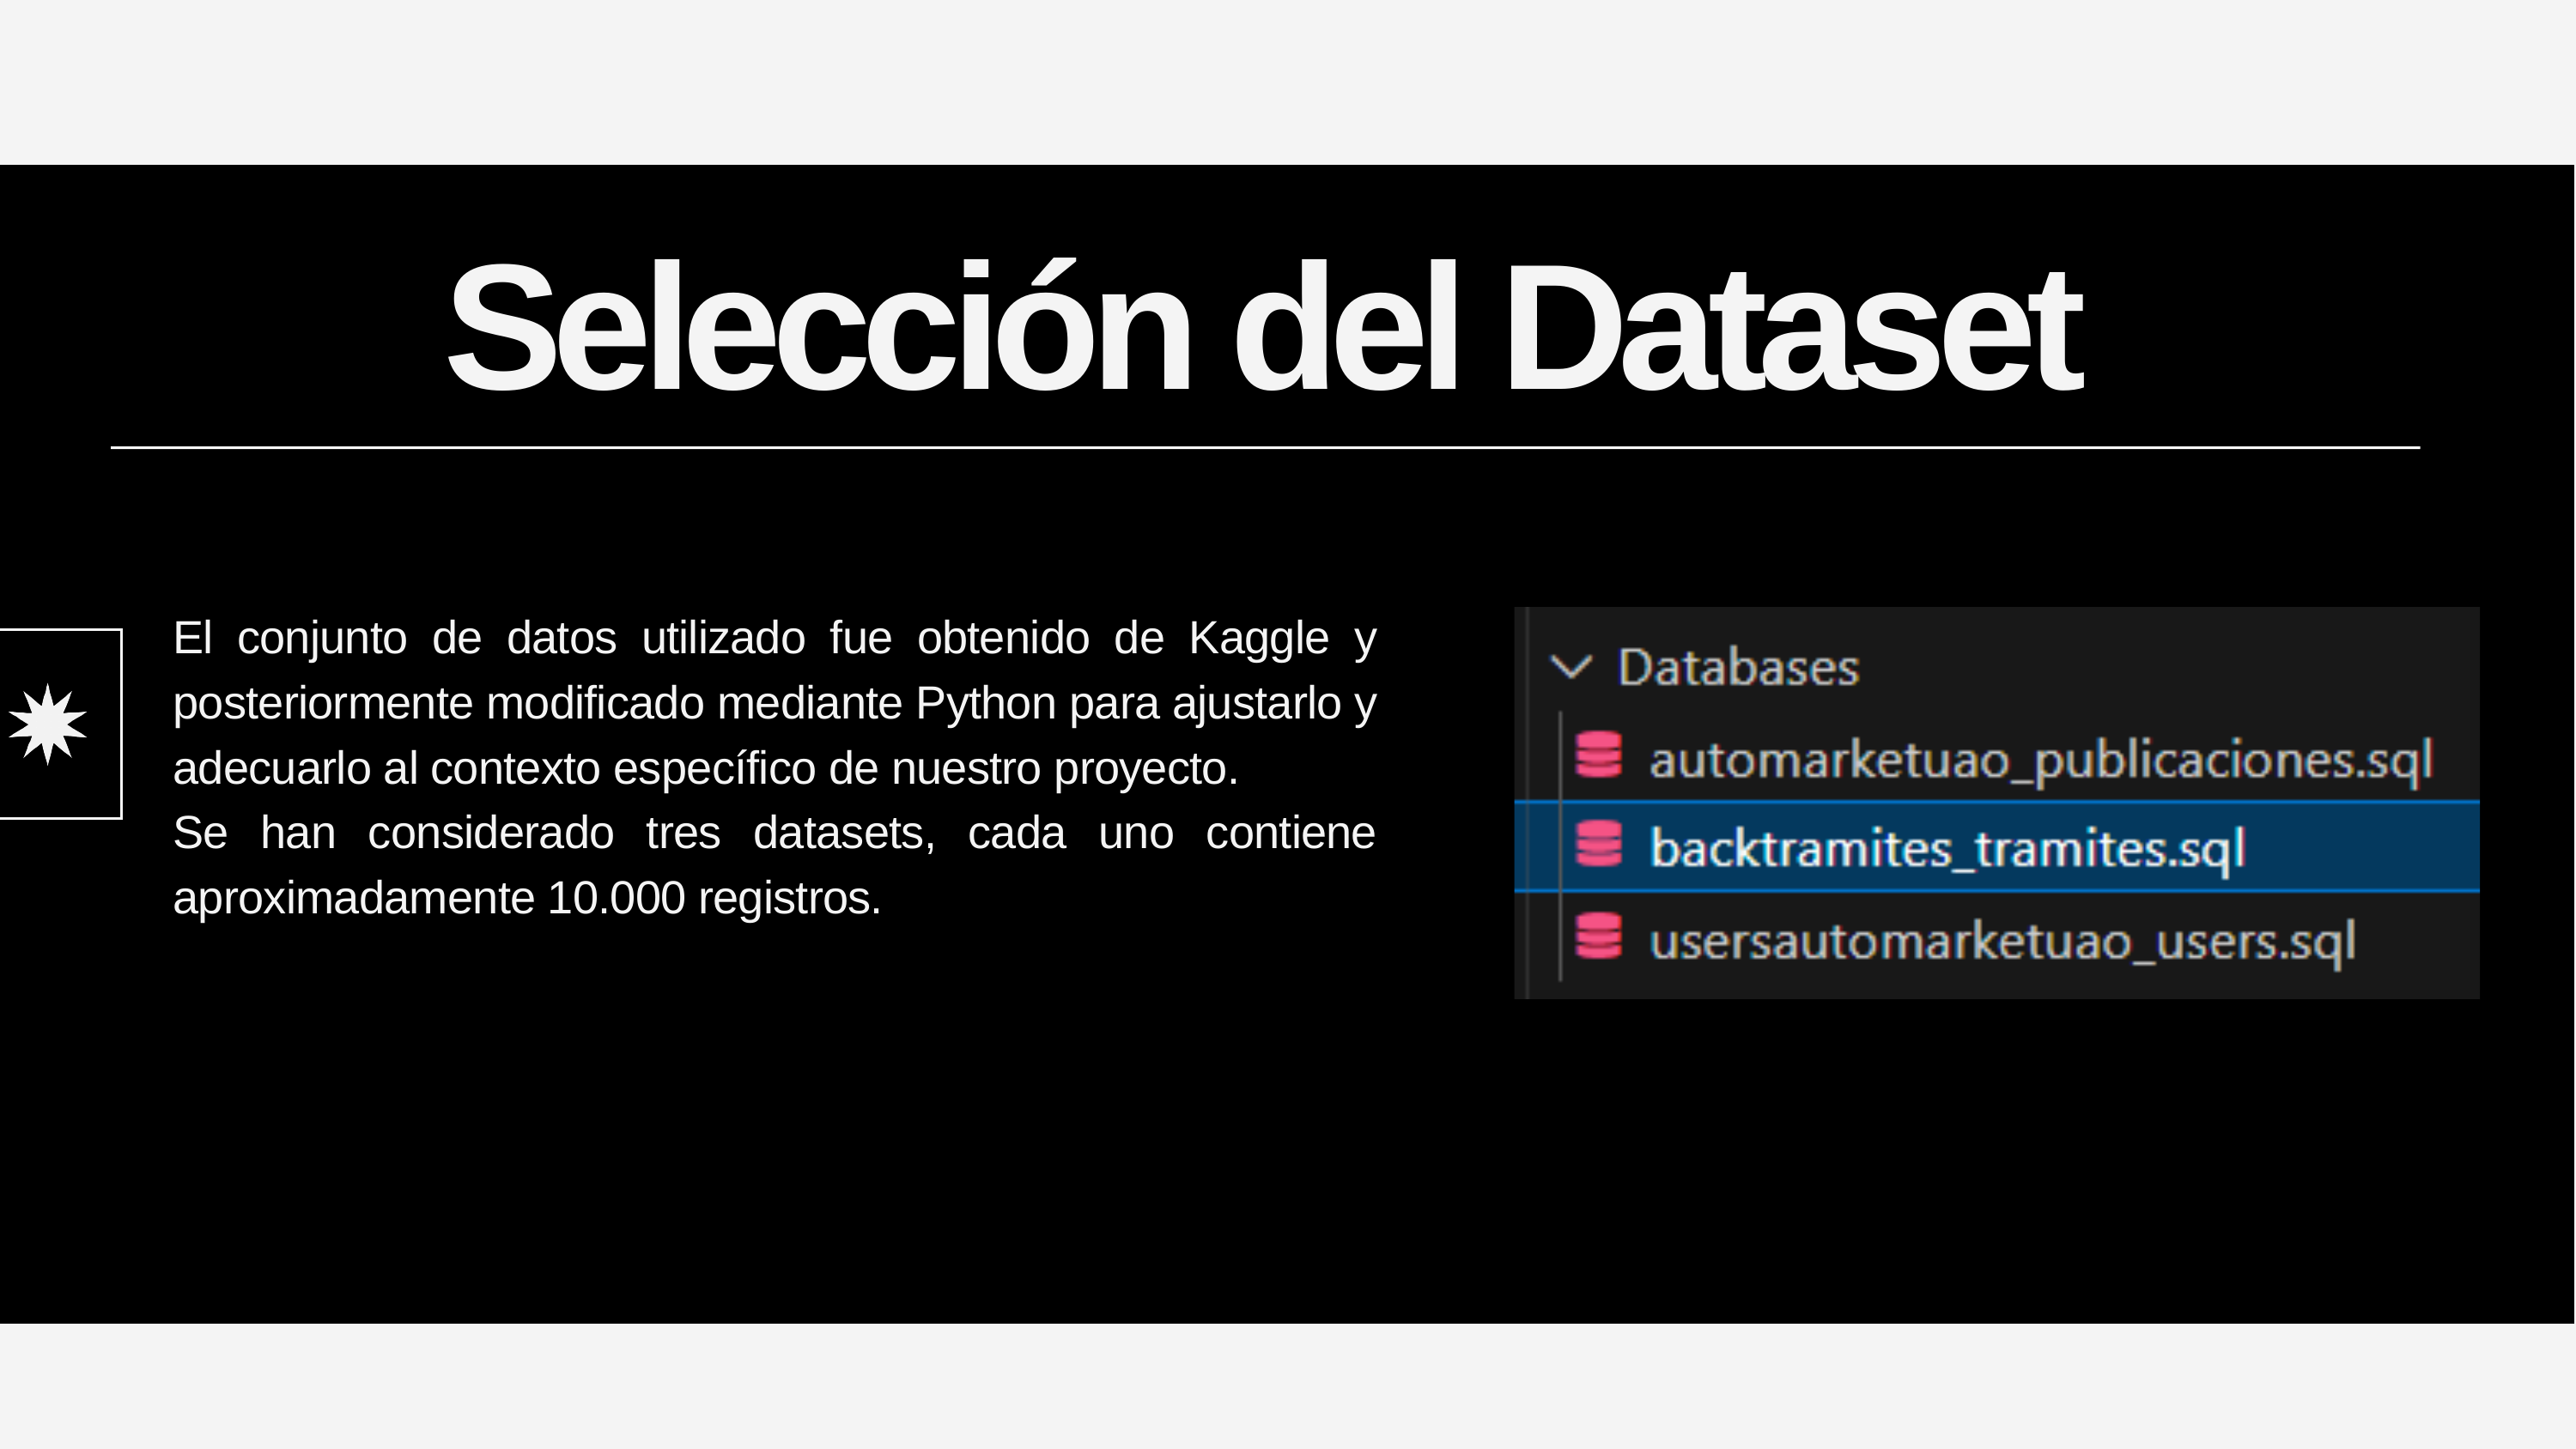

Selección del Dataset

El conjunto de datos utilizado fue obtenido de Kaggle y posteriormente modificado mediante Python para ajustarlo y adecuarlo al contexto específico de nuestro proyecto.
Se han considerado tres datasets, cada uno contiene aproximadamente 10.000 registros.